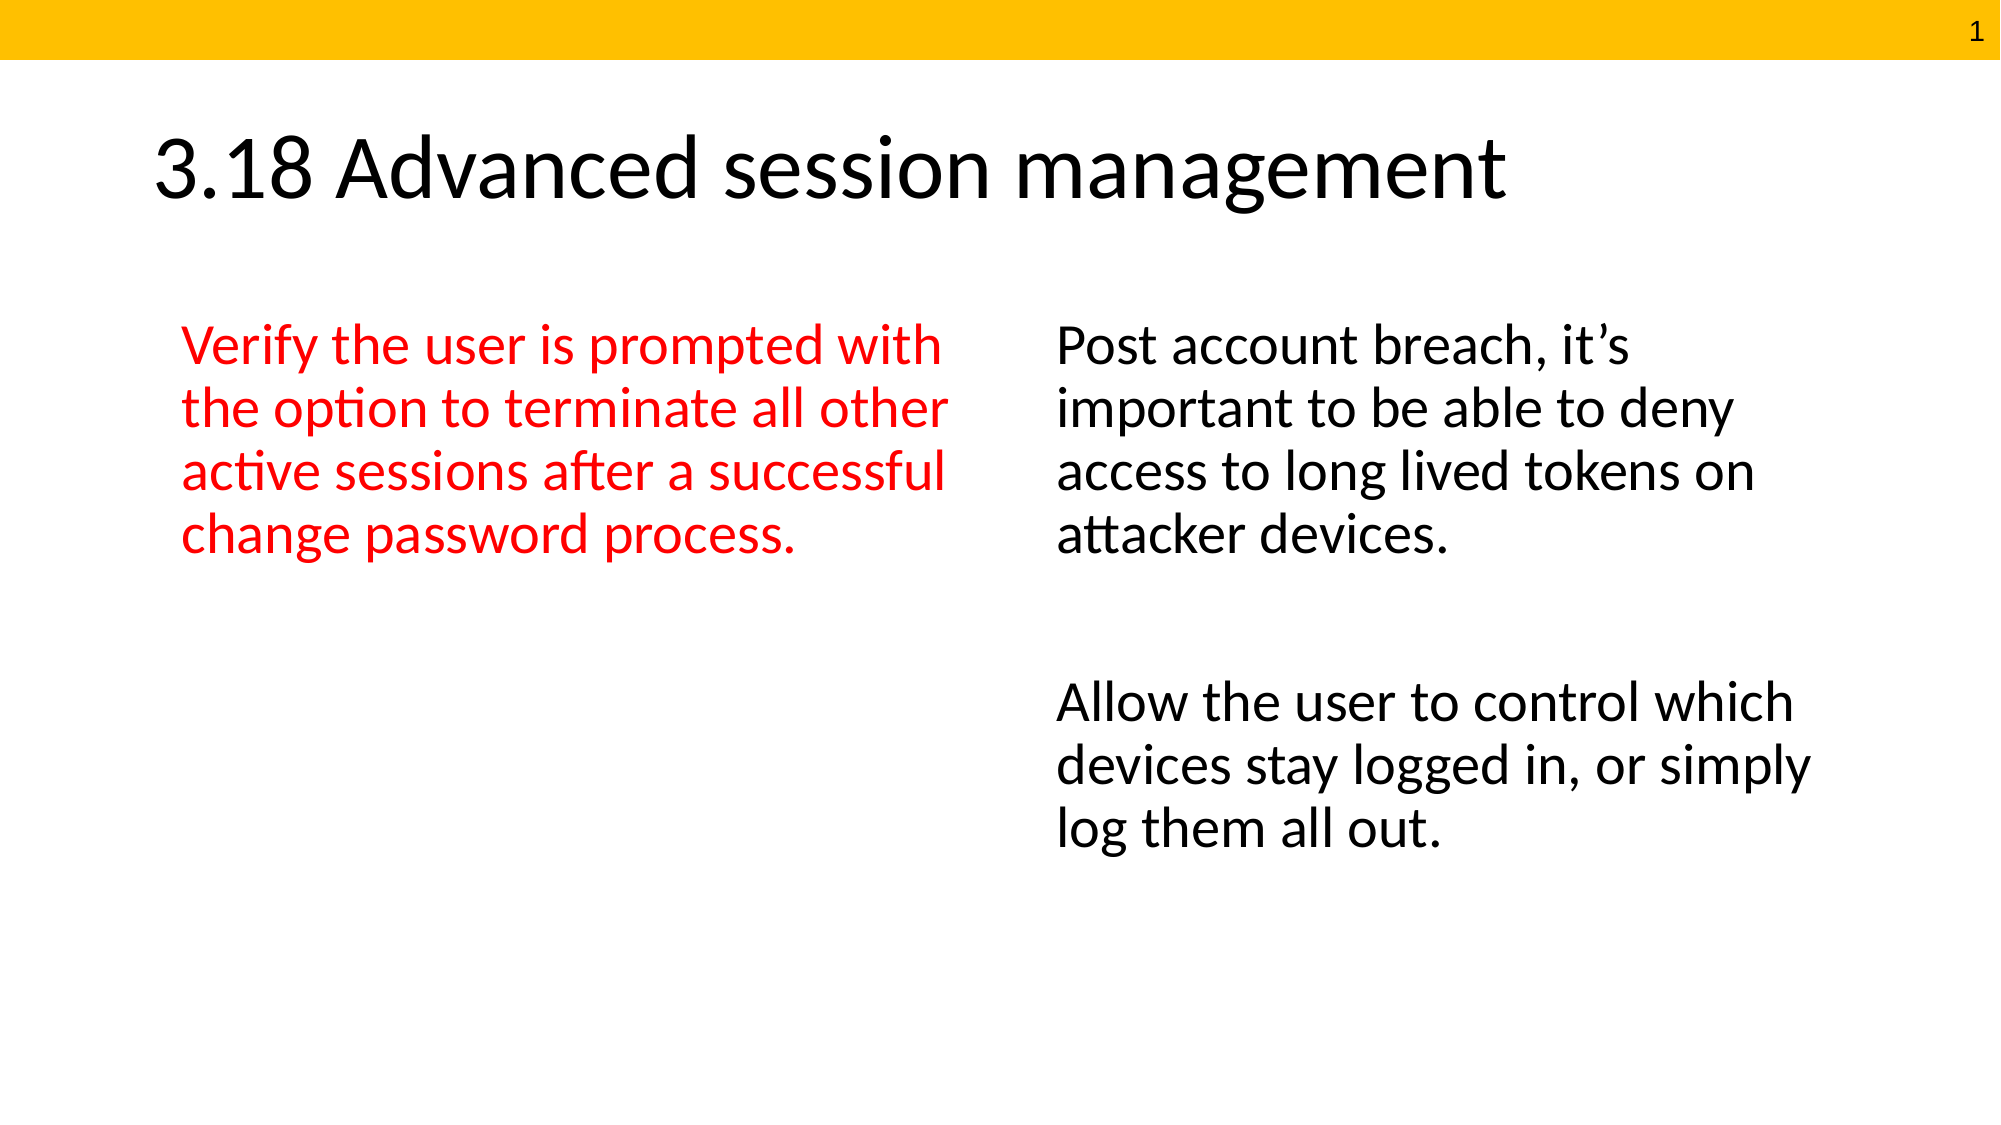

# 3.18 Advanced session management
Verify the user is prompted with the option to terminate all other active sessions after a successful change password process.

Post account breach, it’s important to be able to deny access to long lived tokens on attacker devices.

Allow the user to control which devices stay logged in, or simply log them all out.